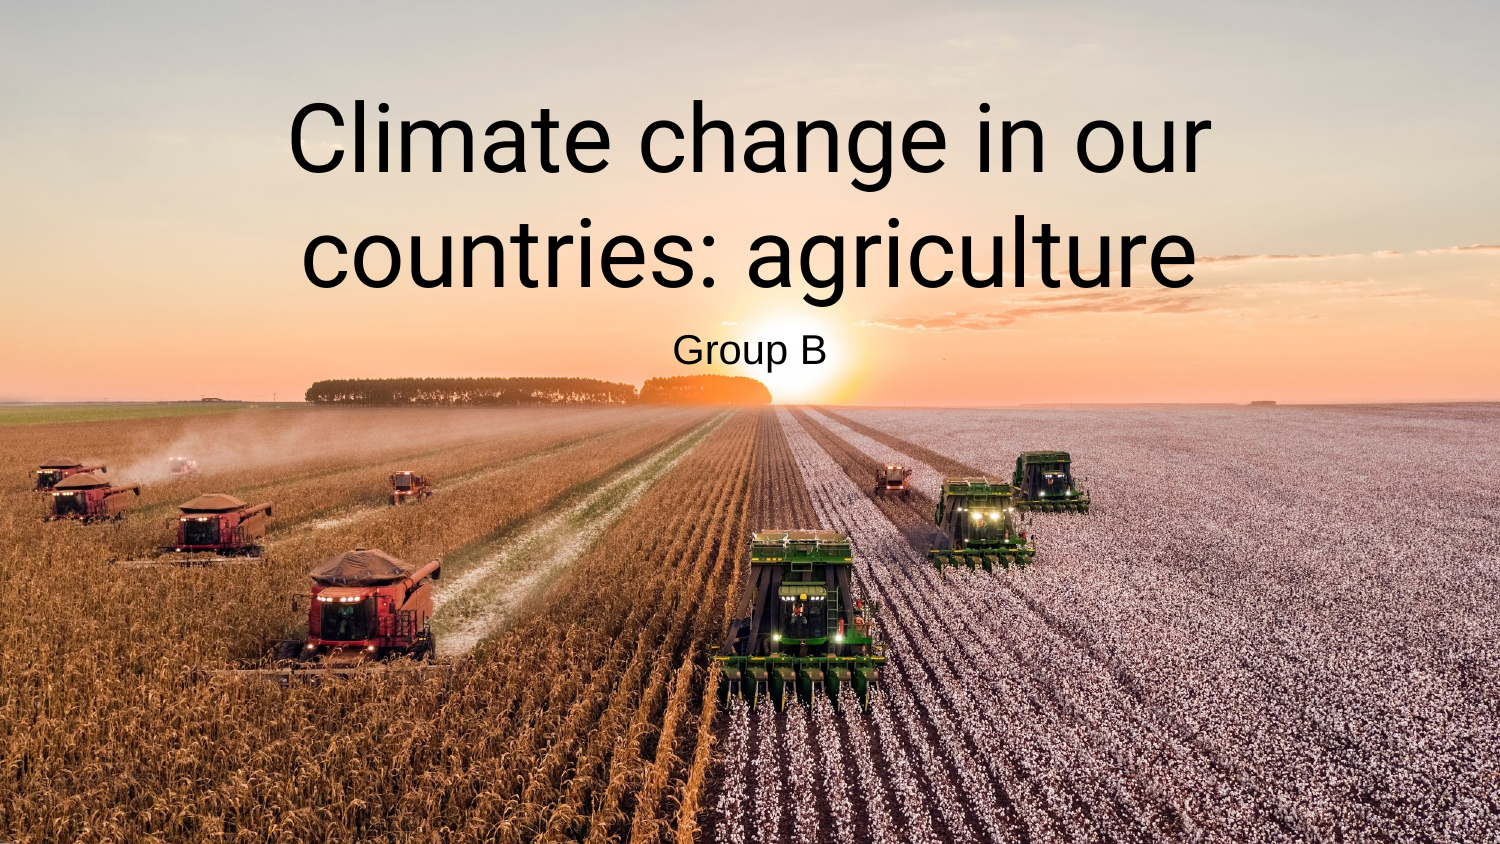

# Climate change in our countries: agriculture
Group B